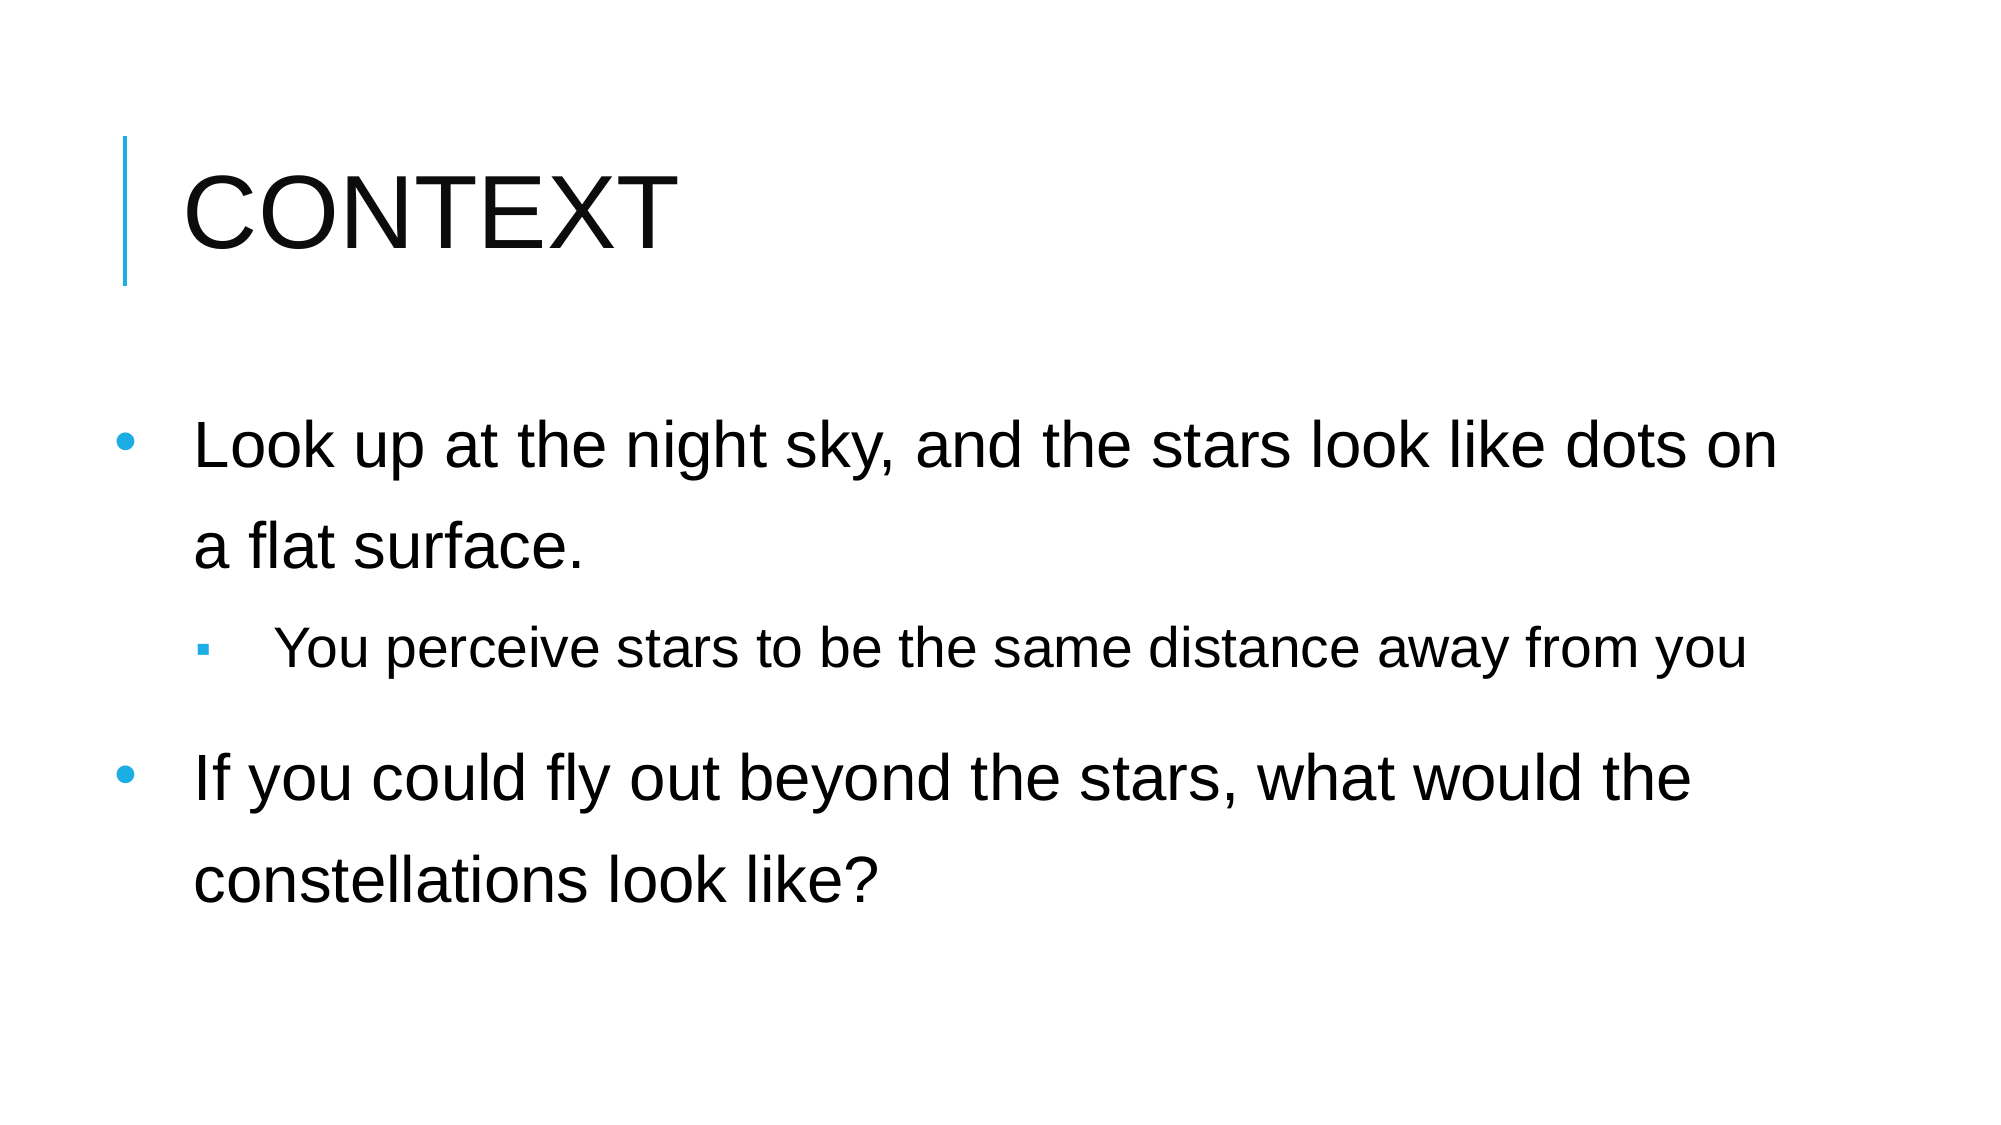

# CONTEXT
Look up at the night sky, and the stars look like dots on a flat surface.
You perceive stars to be the same distance away from you
If you could fly out beyond the stars, what would the constellations look like?